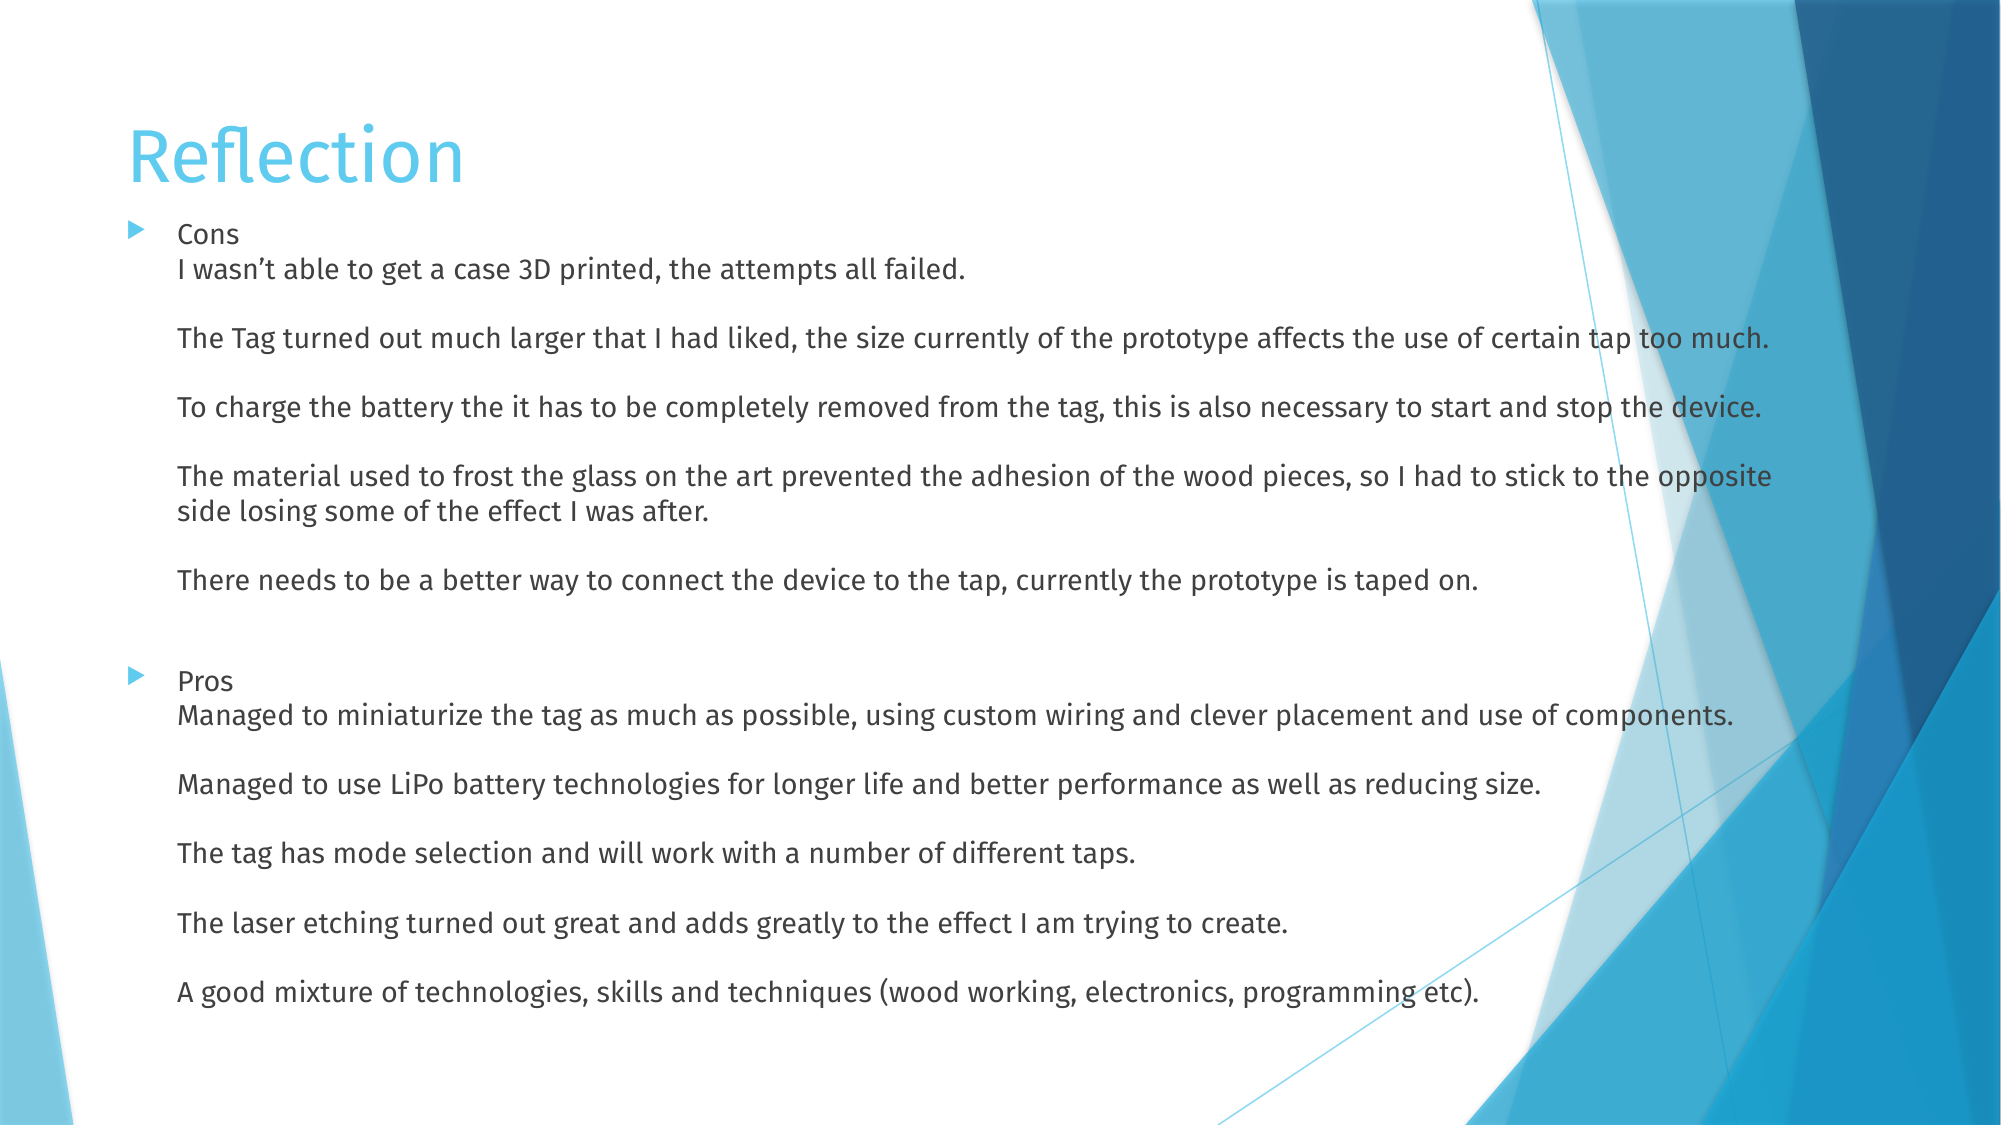

# Reflection
Cons
I wasn’t able to get a case 3D printed, the attempts all failed.
The Tag turned out much larger that I had liked, the size currently of the prototype affects the use of certain tap too much.
To charge the battery the it has to be completely removed from the tag, this is also necessary to start and stop the device.
The material used to frost the glass on the art prevented the adhesion of the wood pieces, so I had to stick to the opposite side losing some of the effect I was after.
There needs to be a better way to connect the device to the tap, currently the prototype is taped on.

Pros
Managed to miniaturize the tag as much as possible, using custom wiring and clever placement and use of components.
Managed to use LiPo battery technologies for longer life and better performance as well as reducing size.
The tag has mode selection and will work with a number of different taps.
The laser etching turned out great and adds greatly to the effect I am trying to create.
A good mixture of technologies, skills and techniques (wood working, electronics, programming etc).